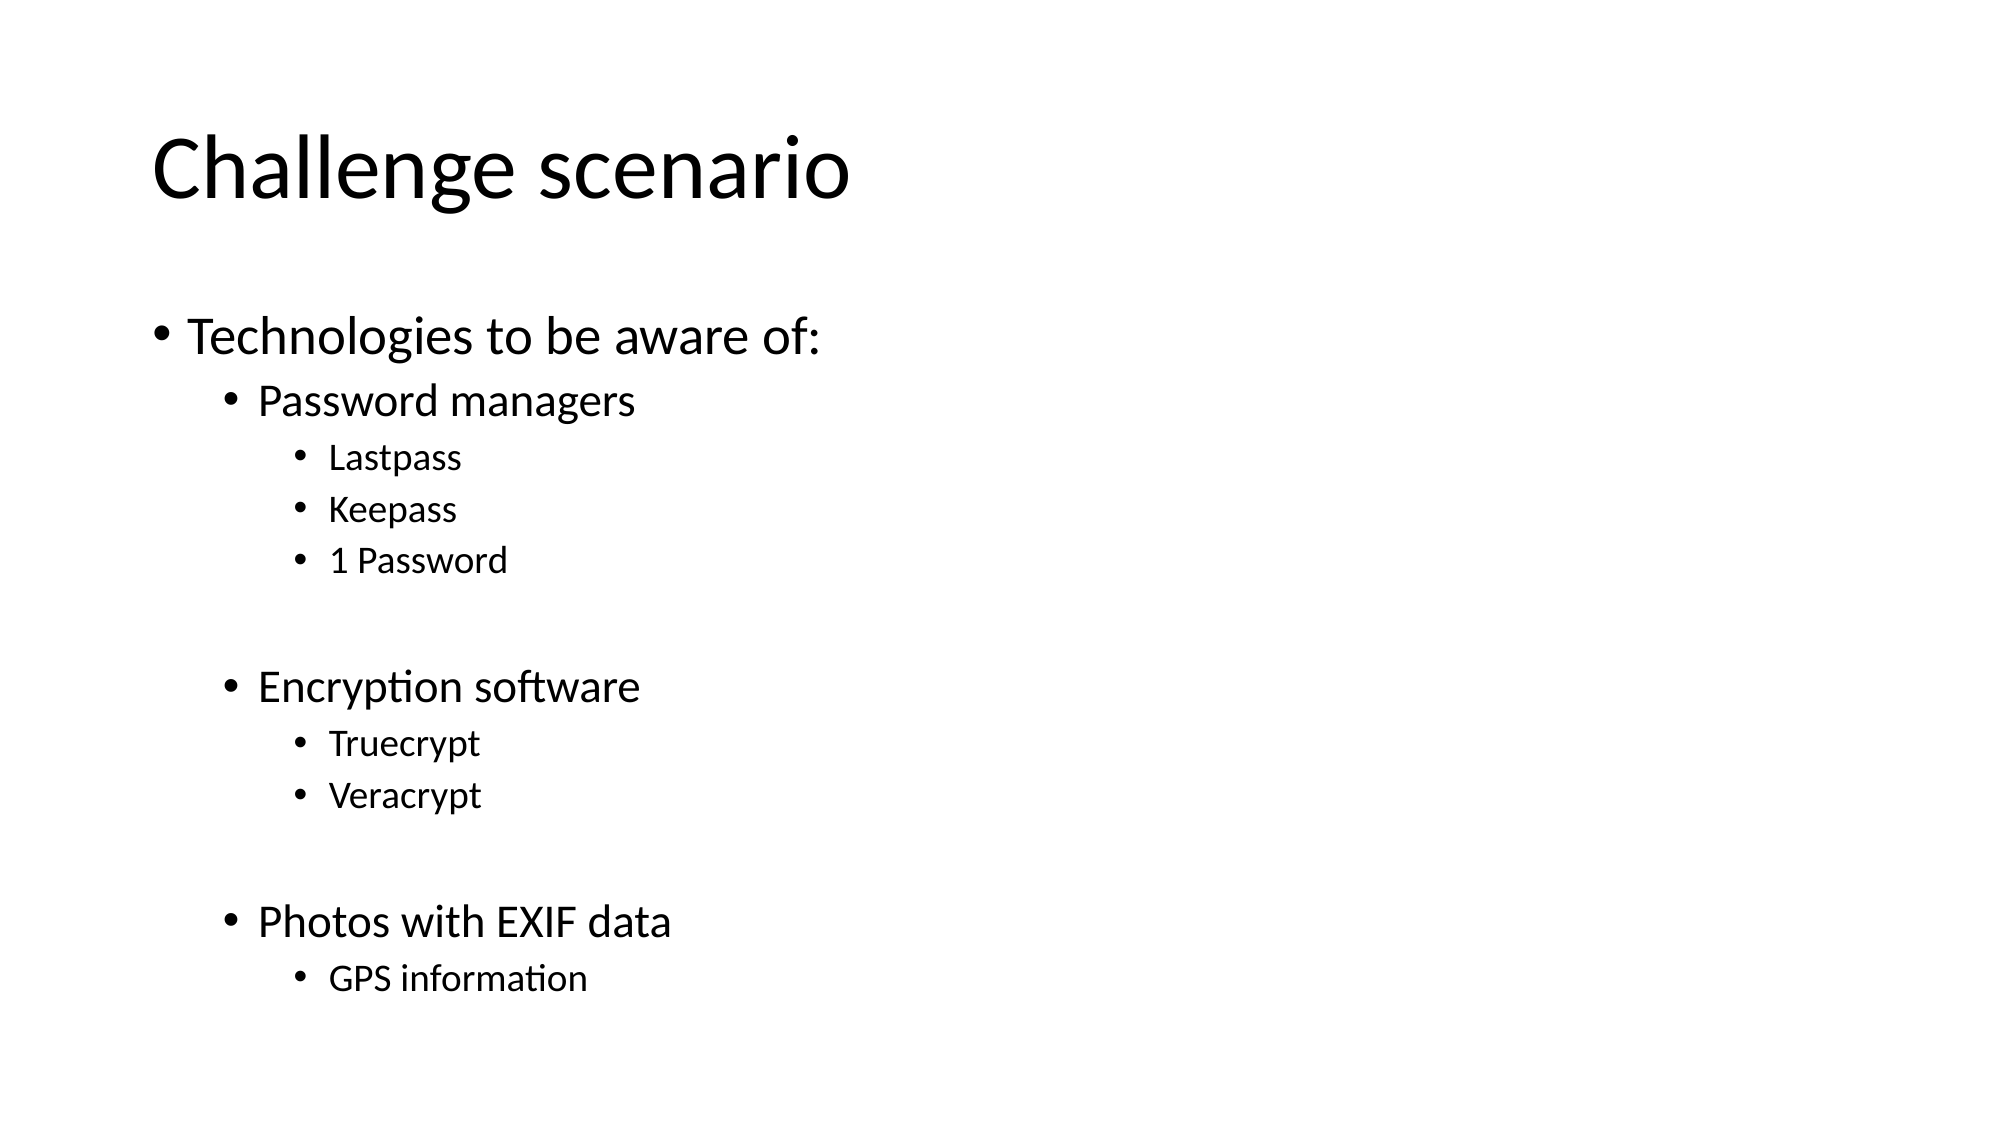

# Challenge scenario
Technologies to be aware of:
Password managers
Lastpass
Keepass
1 Password

Encryption software
Truecrypt
Veracrypt

Photos with EXIF data
GPS information